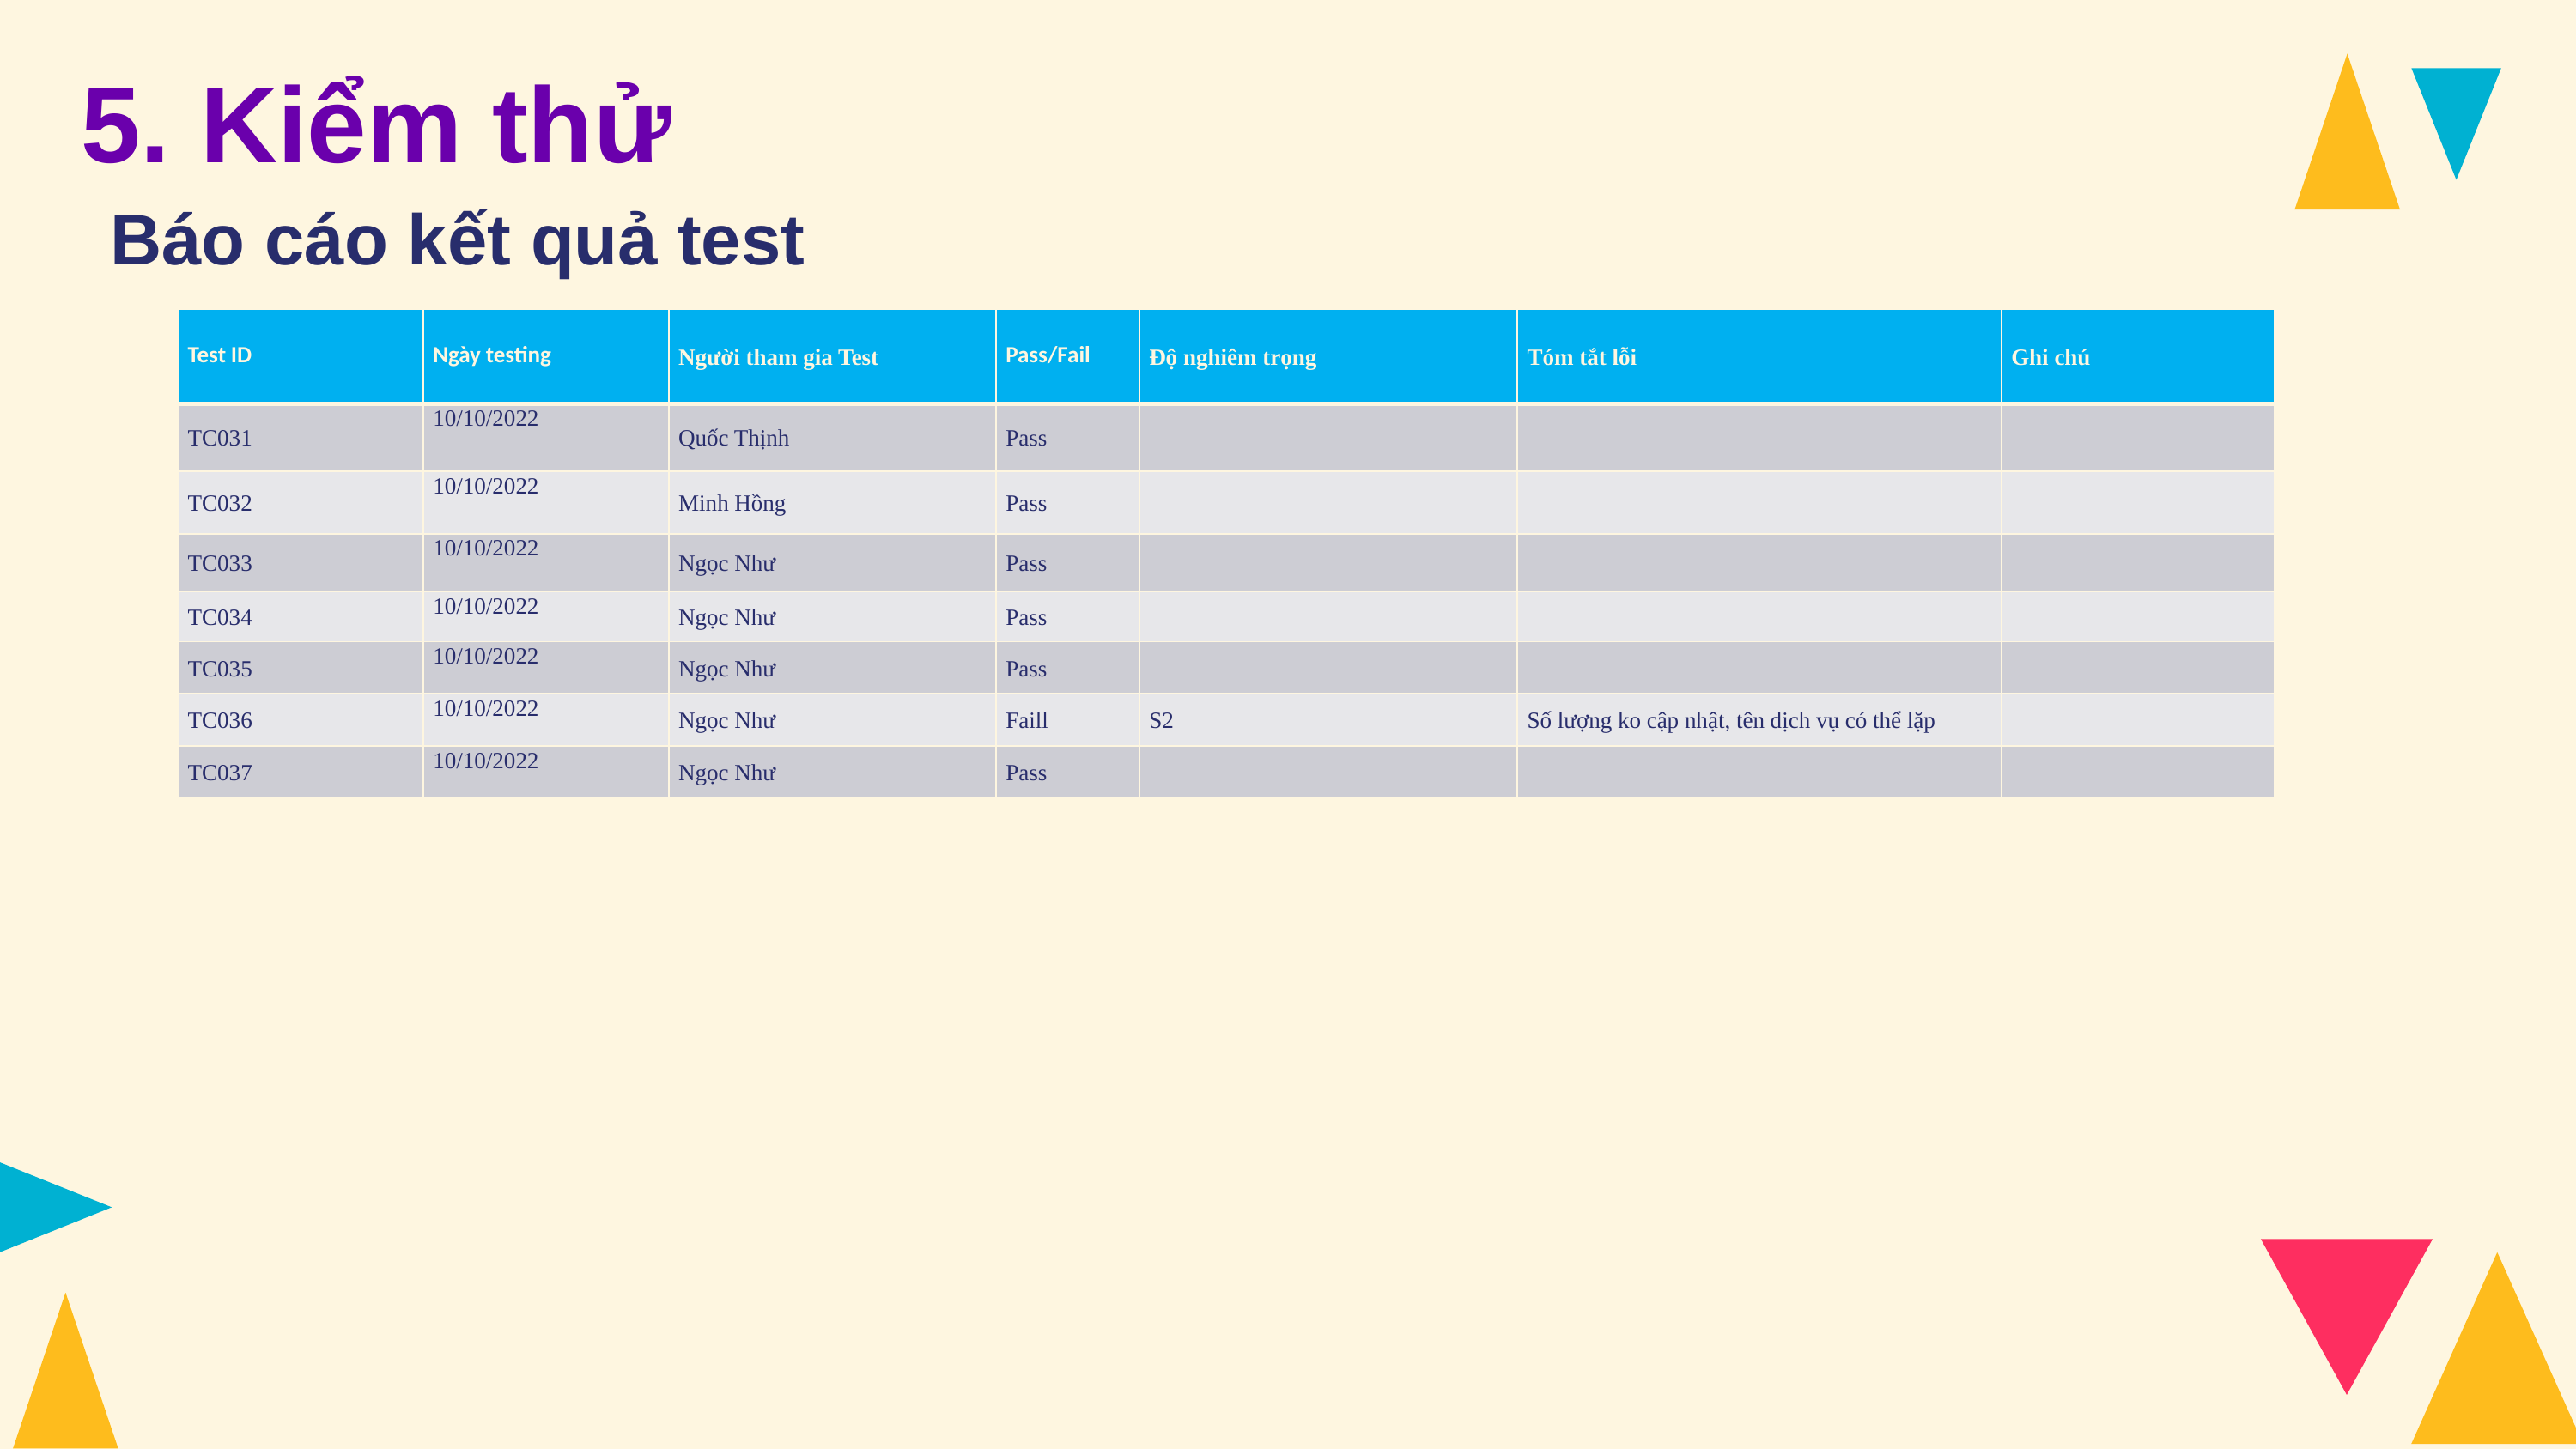

5. Kiểm thử

Báo cáo kết quả test
| Test ID | Ngày testing | Người tham gia Test | Pass/Fail | Độ nghiêm trọng | Tóm tắt lỗi | Ghi chú |
| --- | --- | --- | --- | --- | --- | --- |
| TC031 | 10/10/2022 | Quốc Thịnh | Pass |  |  |  |
| TC032 | 10/10/2022 | Minh Hồng | Pass |  |  |  |
| TC033 | 10/10/2022 | Ngọc Như | Pass |  |  |  |
| TC034 | 10/10/2022 | Ngọc Như | Pass |  |  |  |
| TC035 | 10/10/2022 | Ngọc Như | Pass |  |  |  |
| TC036 | 10/10/2022 | Ngọc Như | Faill | S2 | Số lượng ko cập nhật, tên dịch vụ có thể lặp |  |
| TC037 | 10/10/2022 | Ngọc Như | Pass |  |  |  |